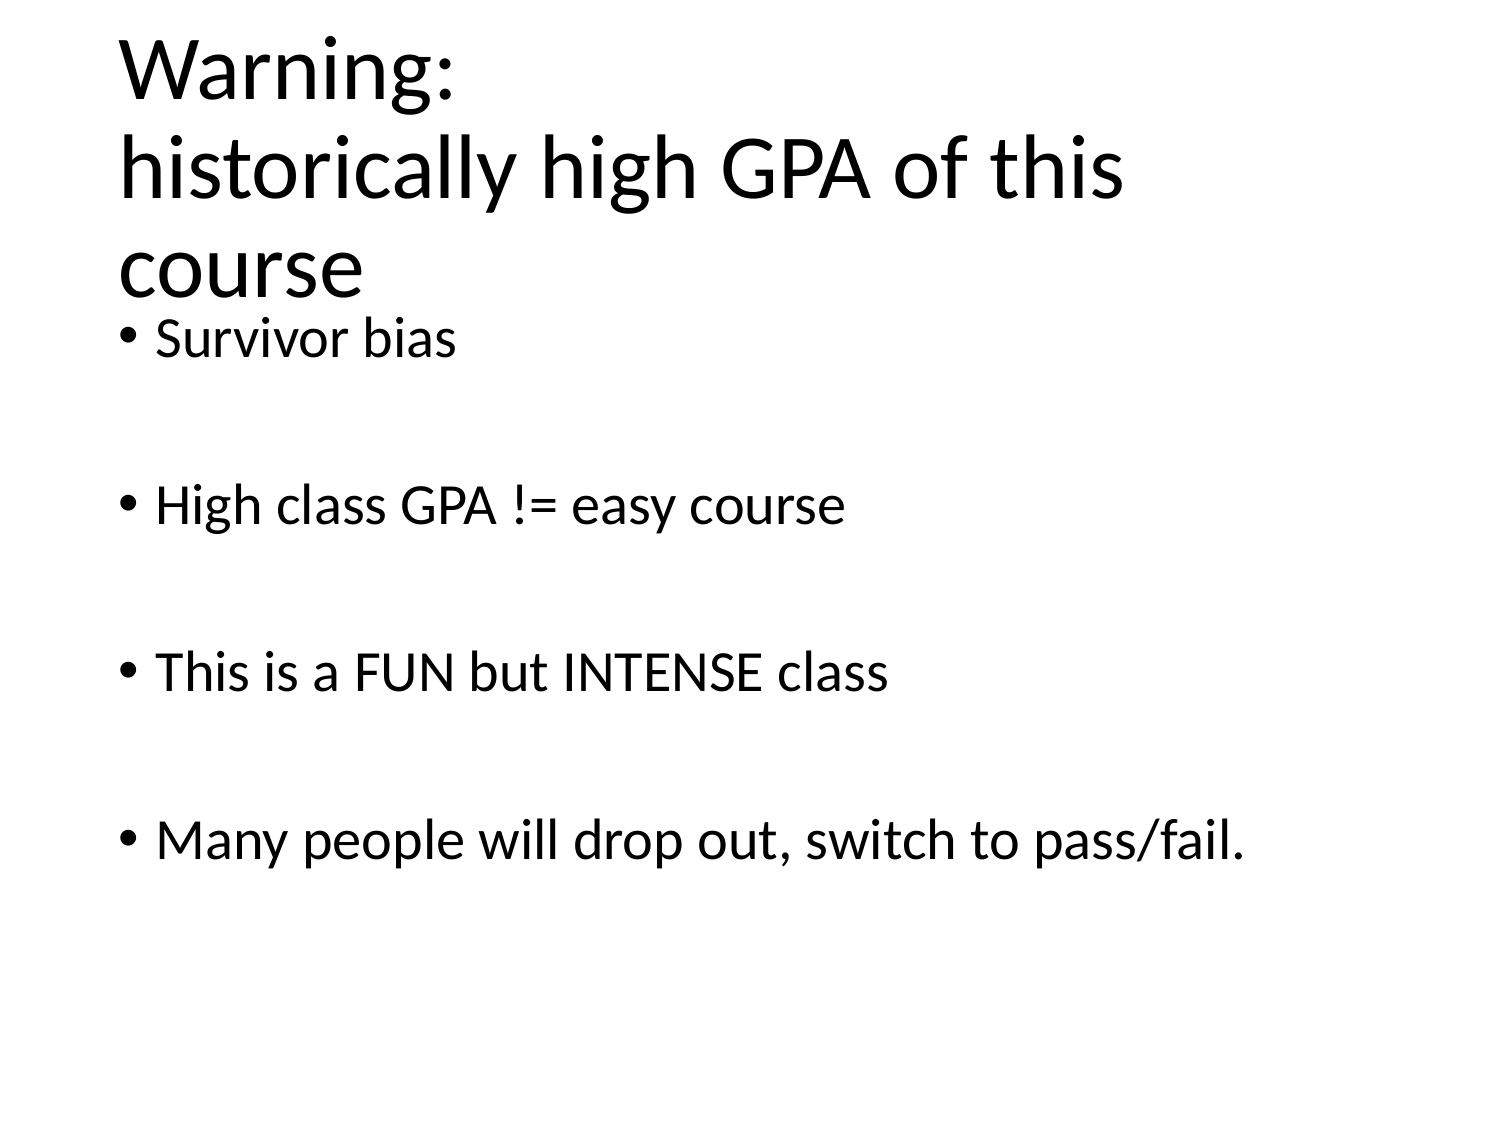

# Warning: historically high GPA of this course
Survivor bias

High class GPA != easy course

This is a FUN but INTENSE class

Many people will drop out, switch to pass/fail.